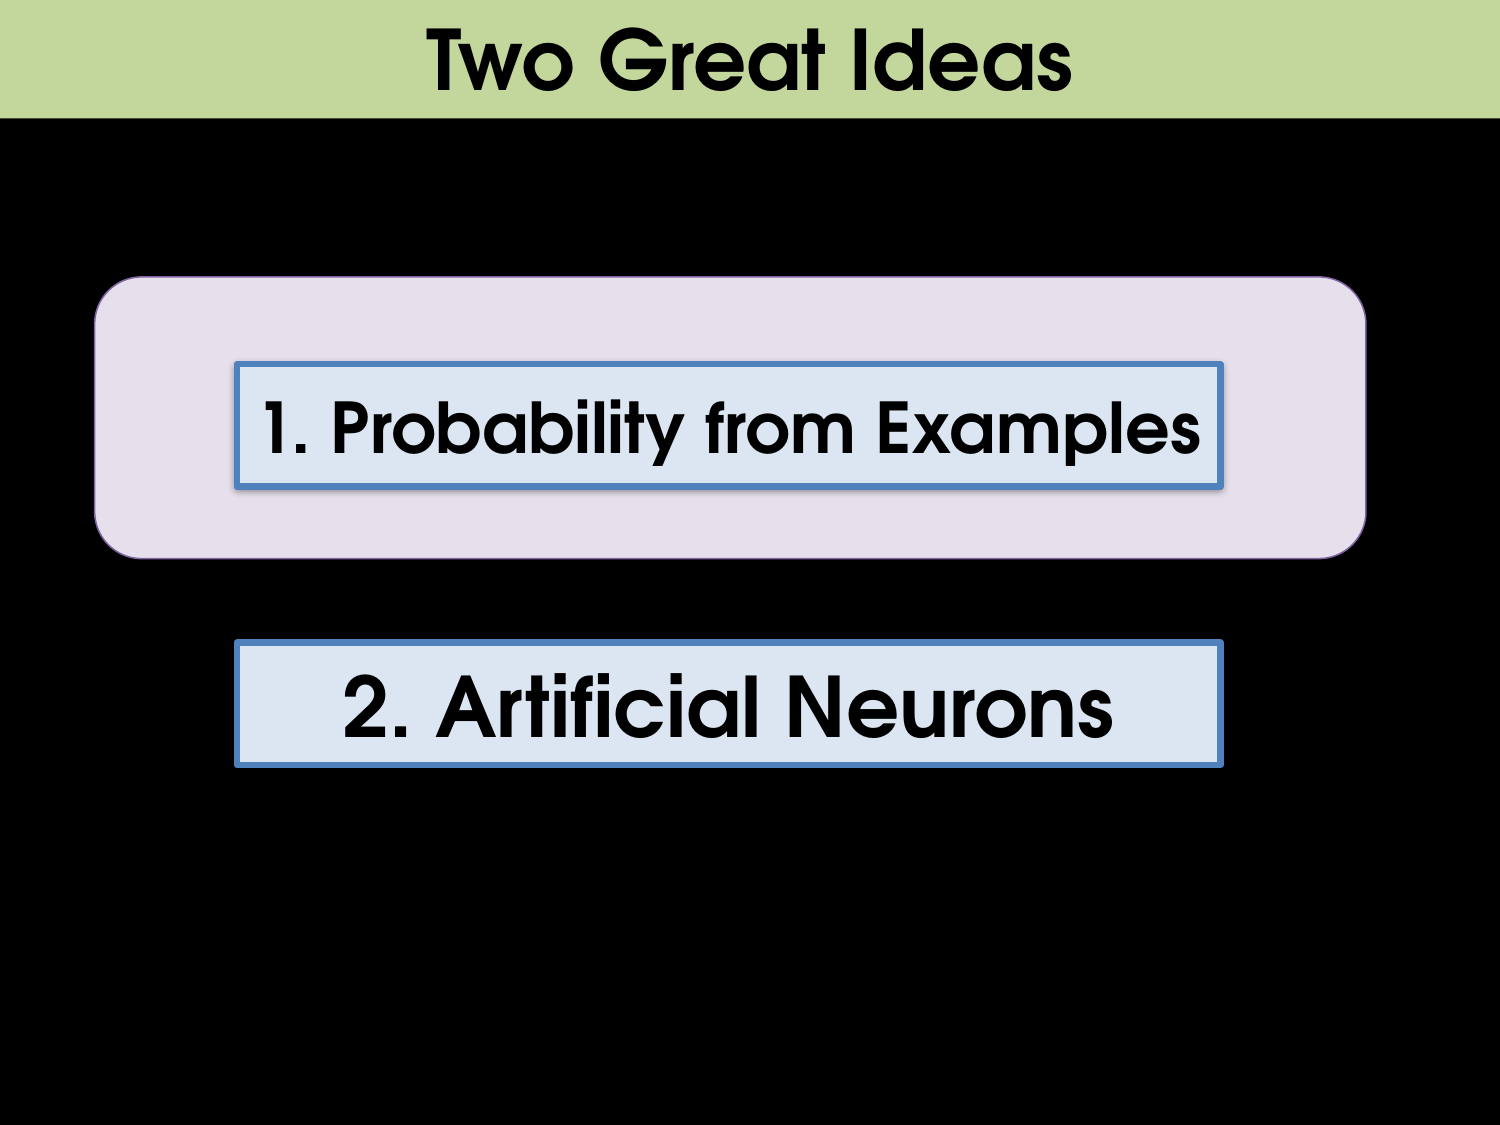

Two Great Ideas

1. Probability from Examples
2. Artificial Neurons